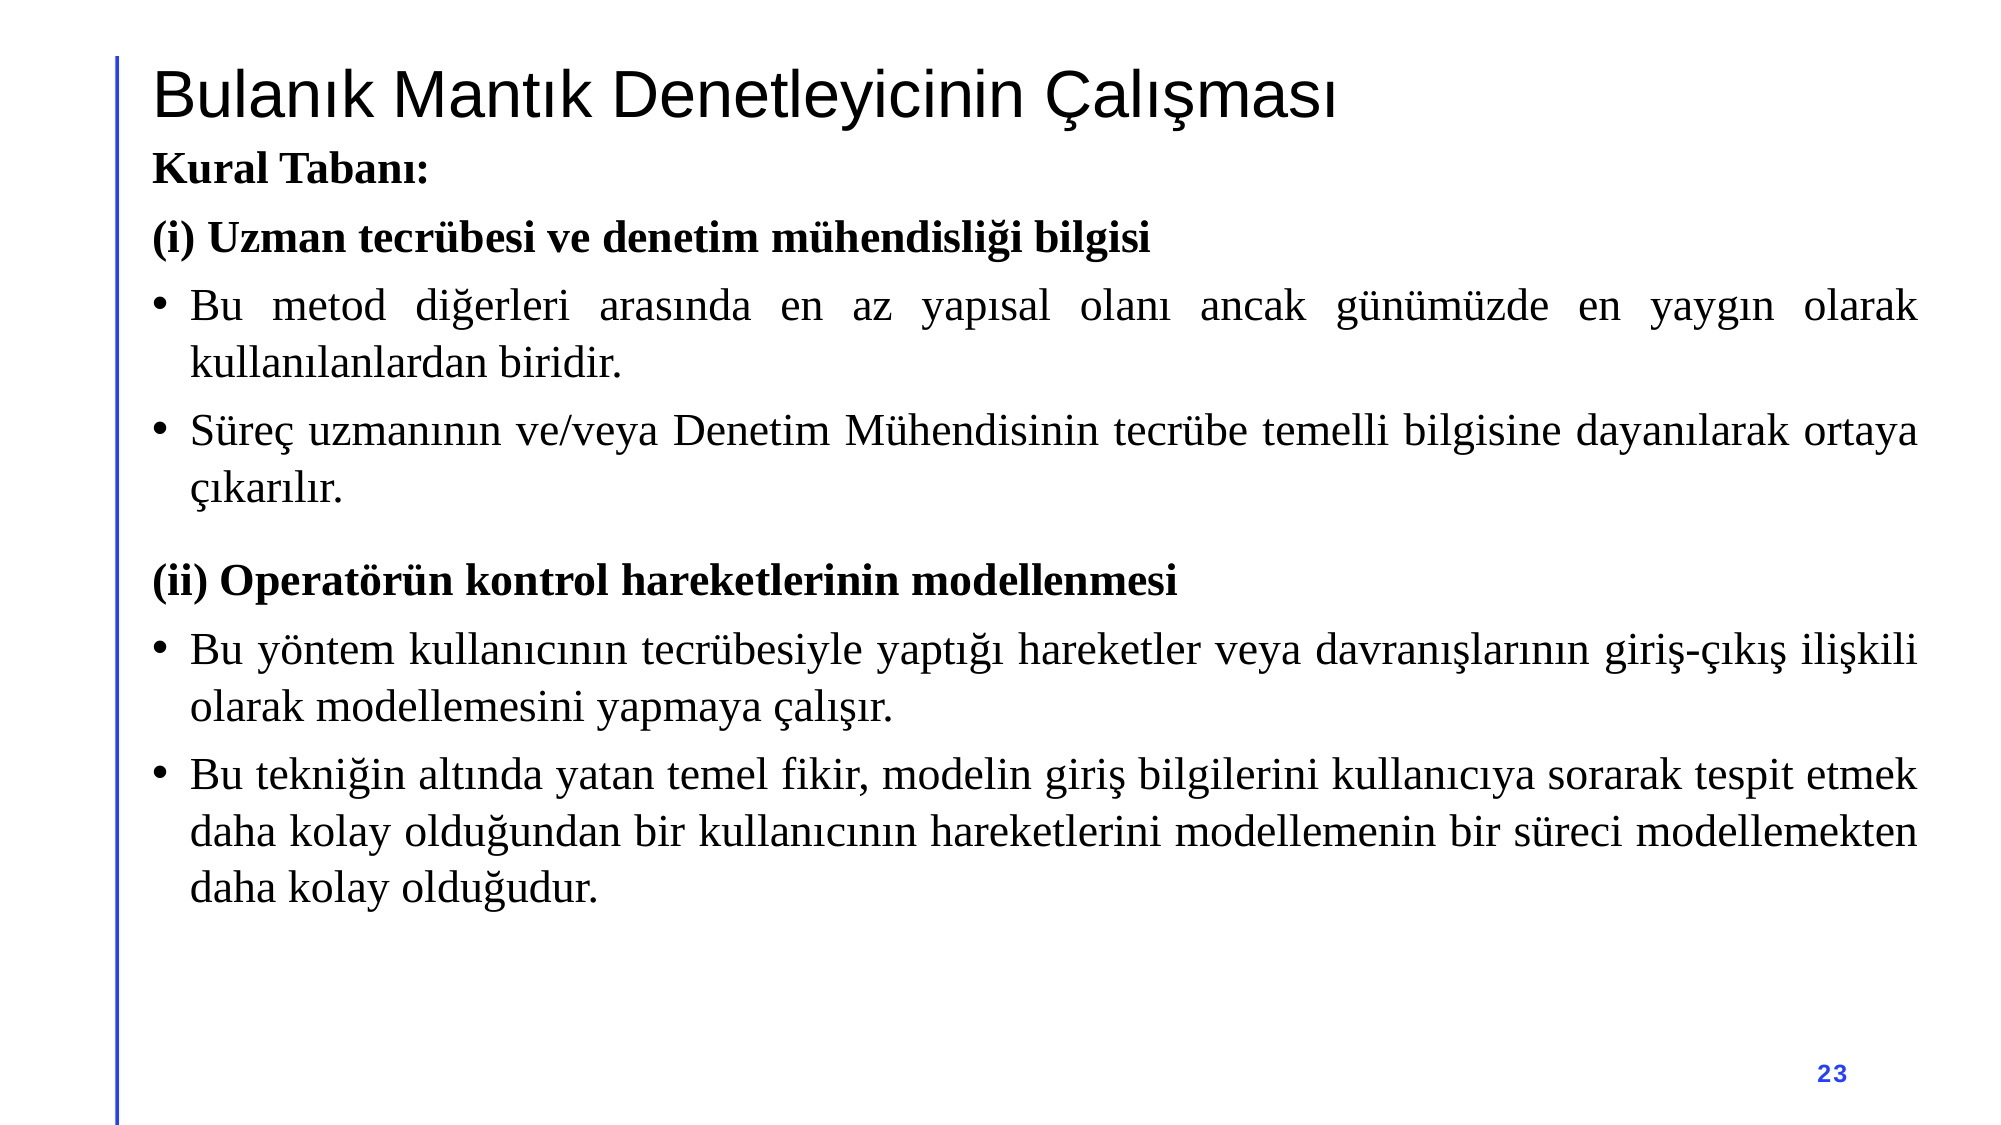

# Bulanık Mantık Denetleyicinin Çalışması
Kural Tabanı:
(i) Uzman tecrübesi ve denetim mühendisliği bilgisi
Bu metod diğerleri arasında en az yapısal olanı ancak günümüzde en yaygın olarak kullanılanlardan biridir.
Süreç uzmanının ve/veya Denetim Mühendisinin tecrübe temelli bilgisine dayanılarak ortaya çıkarılır.
(ii) Operatörün kontrol hareketlerinin modellenmesi
Bu yöntem kullanıcının tecrübesiyle yaptığı hareketler veya davranışlarının giriş-çıkış ilişkili olarak modellemesini yapmaya çalışır.
Bu tekniğin altında yatan temel fikir, modelin giriş bilgilerini kullanıcıya sorarak tespit etmek daha kolay olduğundan bir kullanıcının hareketlerini modellemenin bir süreci modellemekten daha kolay olduğudur.

23